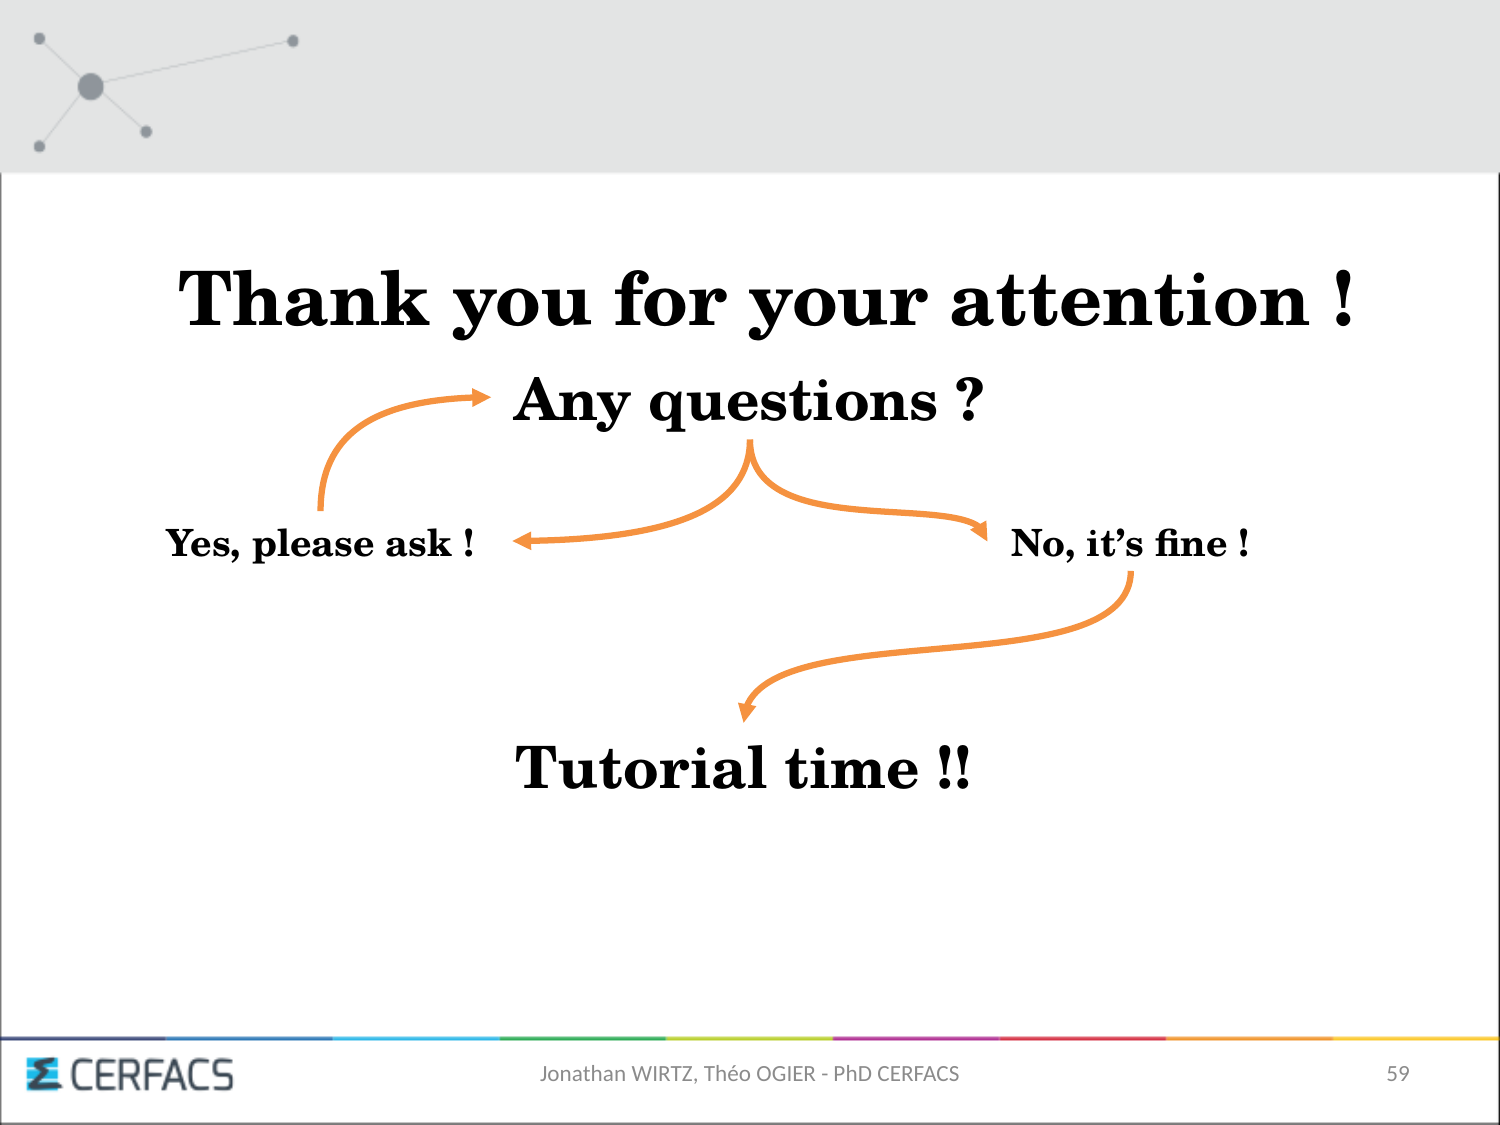

Thank you for your attention !
Any questions ?
Yes, please ask !
No, it’s fine !
Tutorial time !!
Jonathan WIRTZ, Théo OGIER - PhD CERFACS
59